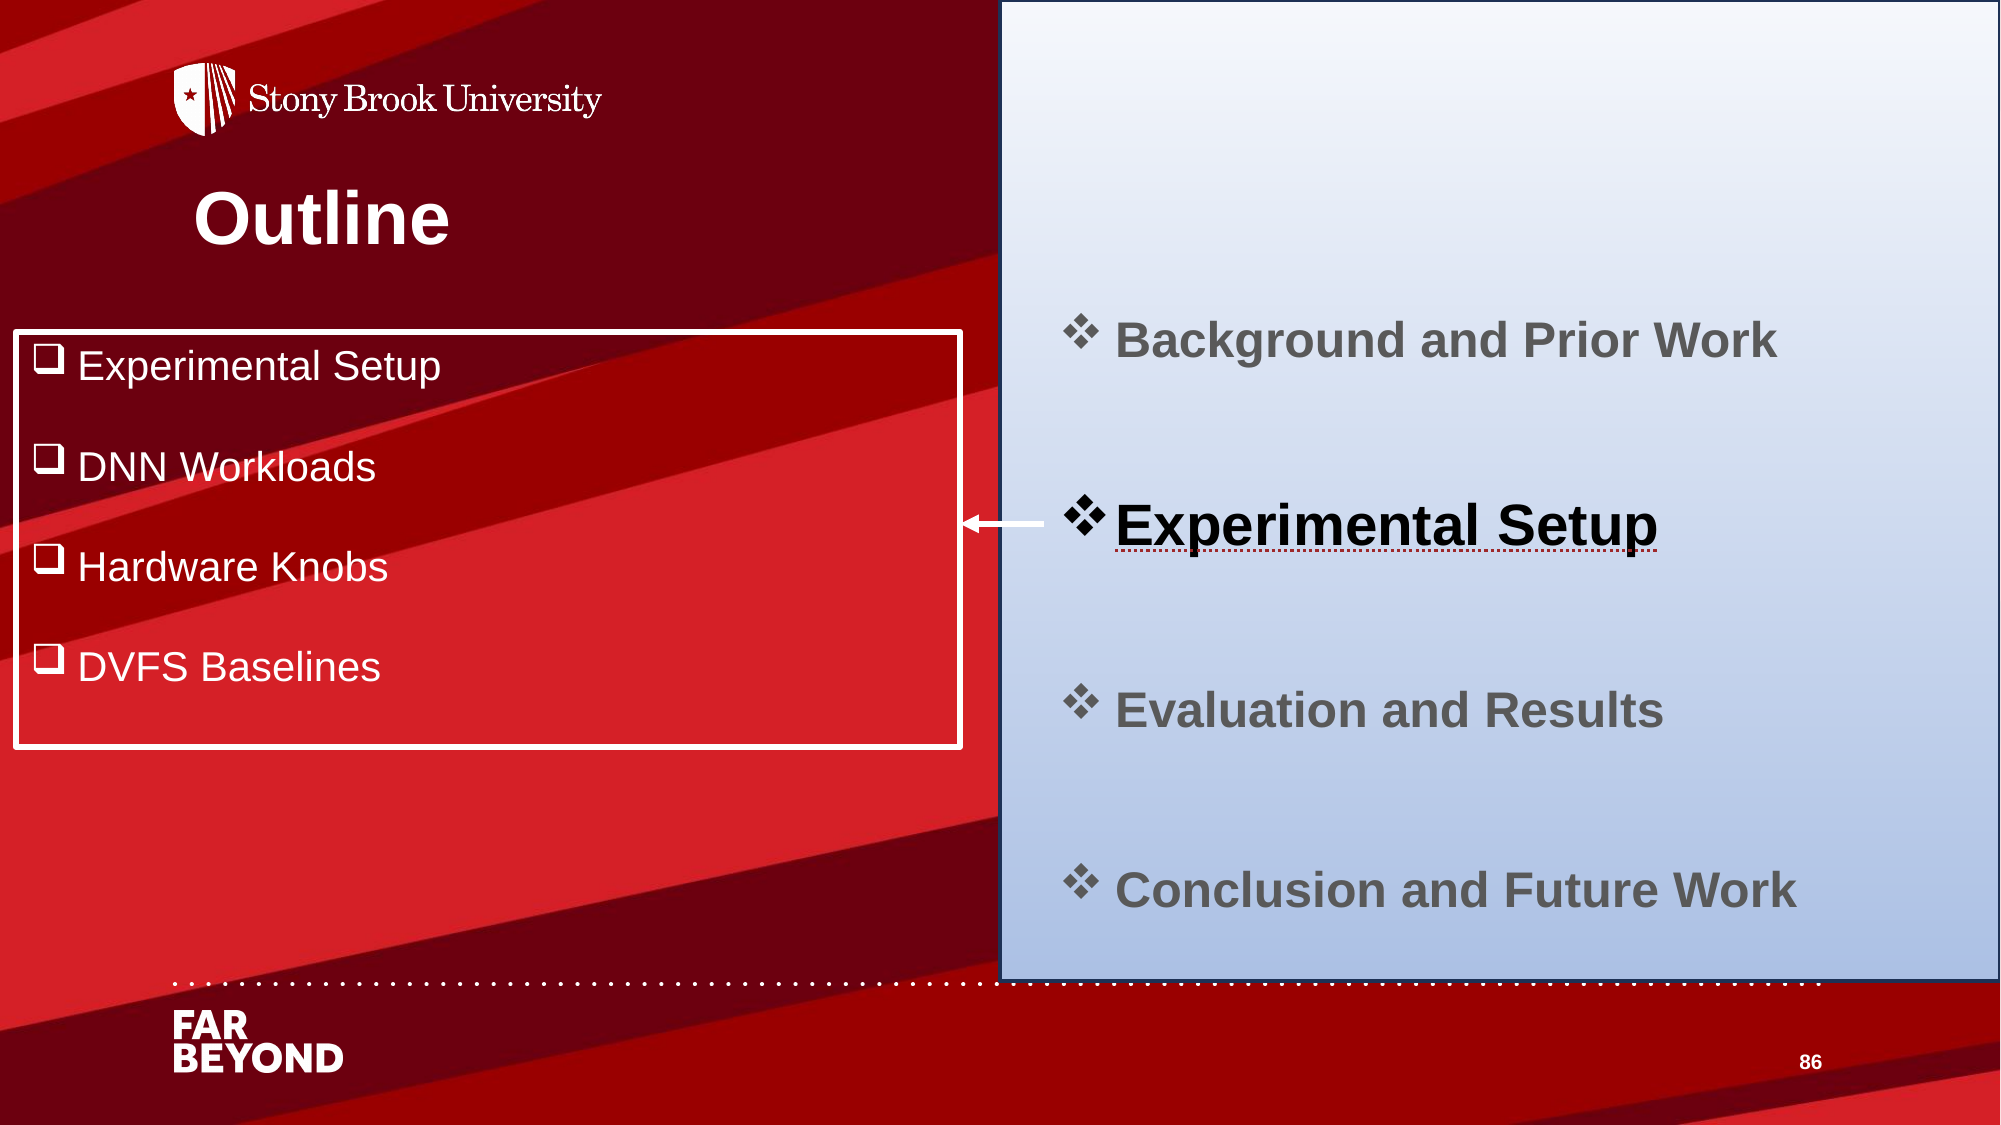

Outline
Background and Prior Work

Experimental Setup

Evaluation and Results

Conclusion and Future Work
Experimental Setup

DNN Workloads

Hardware Knobs

DVFS Baselines

86